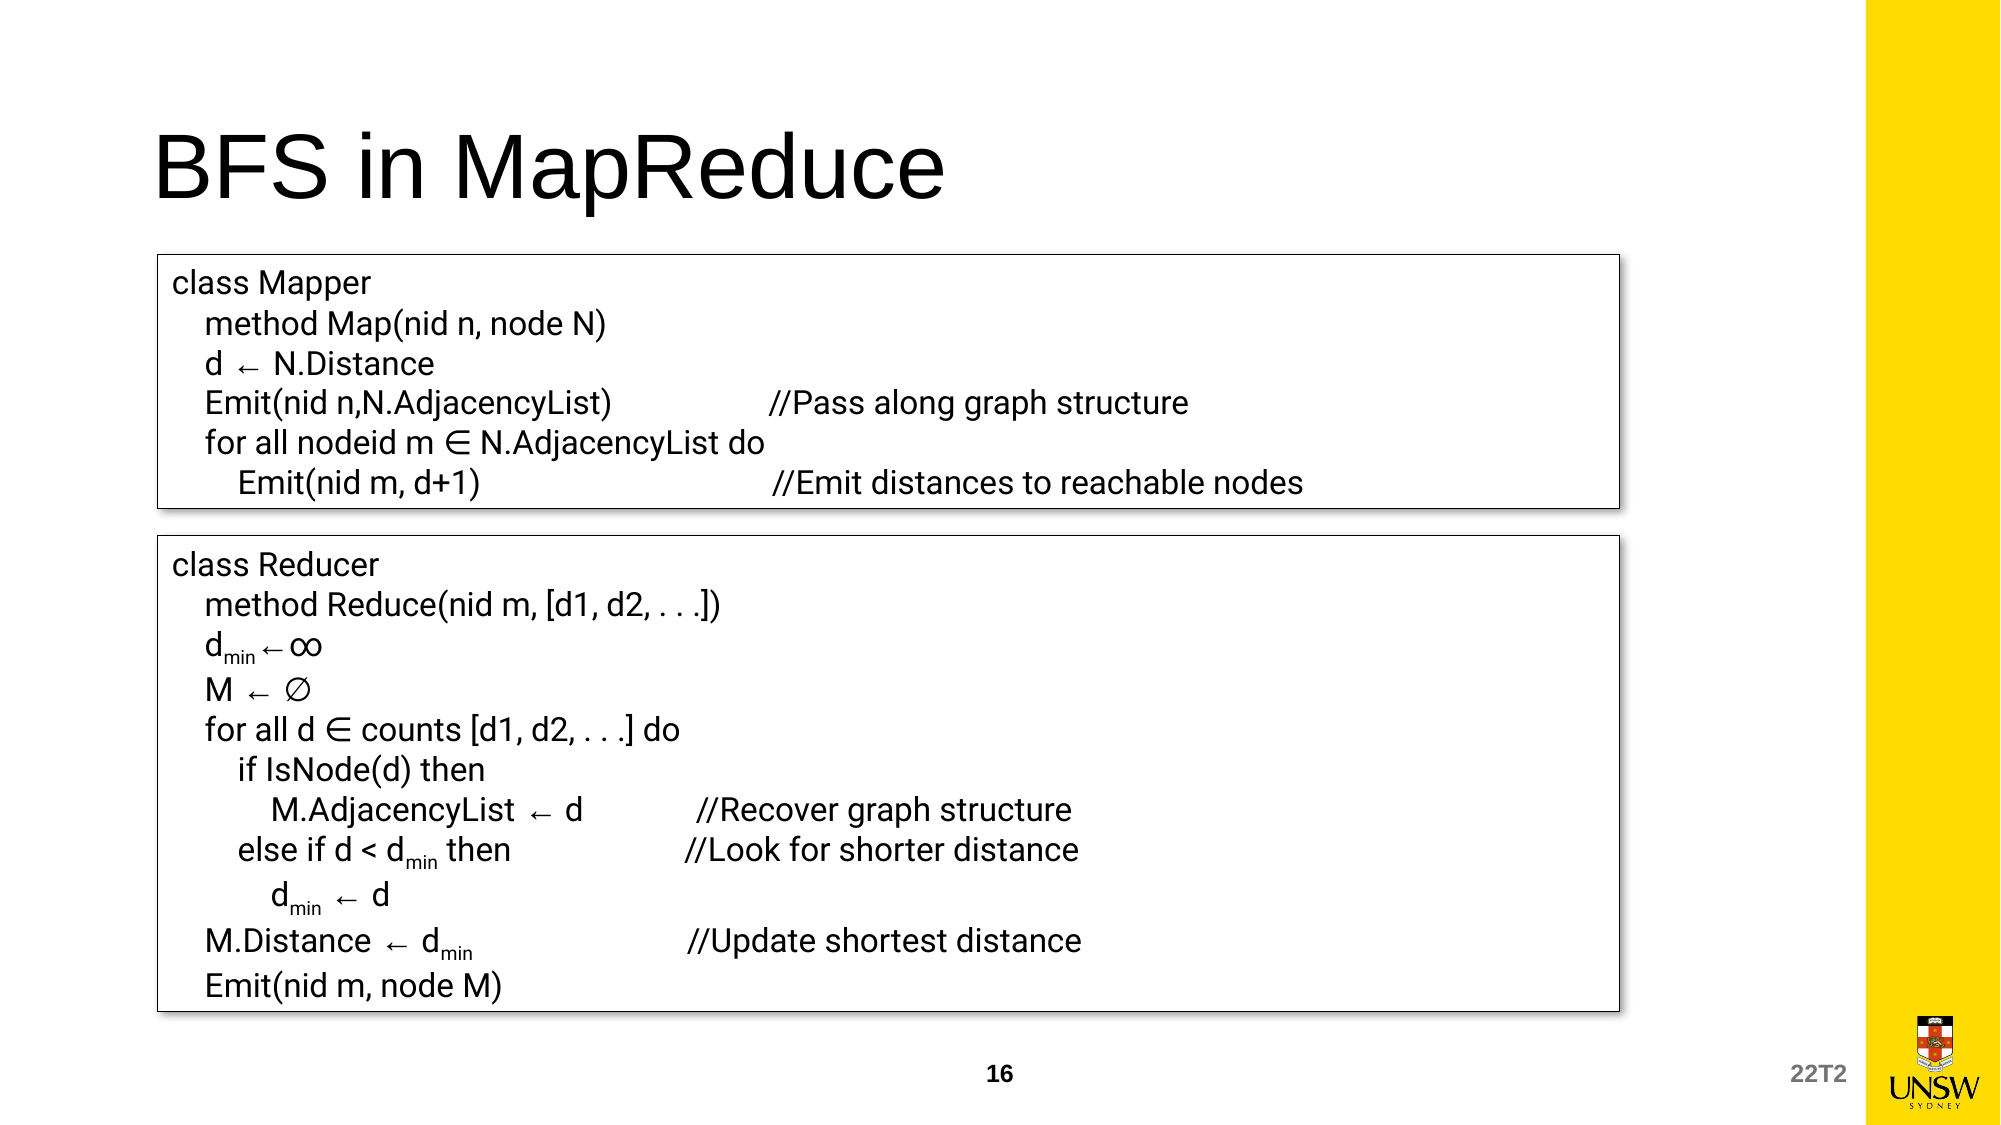

# BFS in MapReduce
class Mapper
    method Map(nid n, node N)
    d ← N.Distance
    Emit(nid n,N.AdjacencyList)                   //Pass along graph structure
    for all nodeid m ∈ N.AdjacencyList do
        Emit(nid m, d+1)                        	//Emit distances to reachable nodes
class Reducer
    method Reduce(nid m, [d1, d2, . . .])
    dmin←∞
    M ← ∅
    for all d ∈ counts [d1, d2, . . .] do
        if IsNode(d) then
            M.AdjacencyList ← d	         //Recover graph structure
        else if d < dmin then                     //Look for shorter distance
            dmin ← d
    M.Distance ← dmin                          //Update shortest distance
    Emit(nid m, node M)
16
22T2